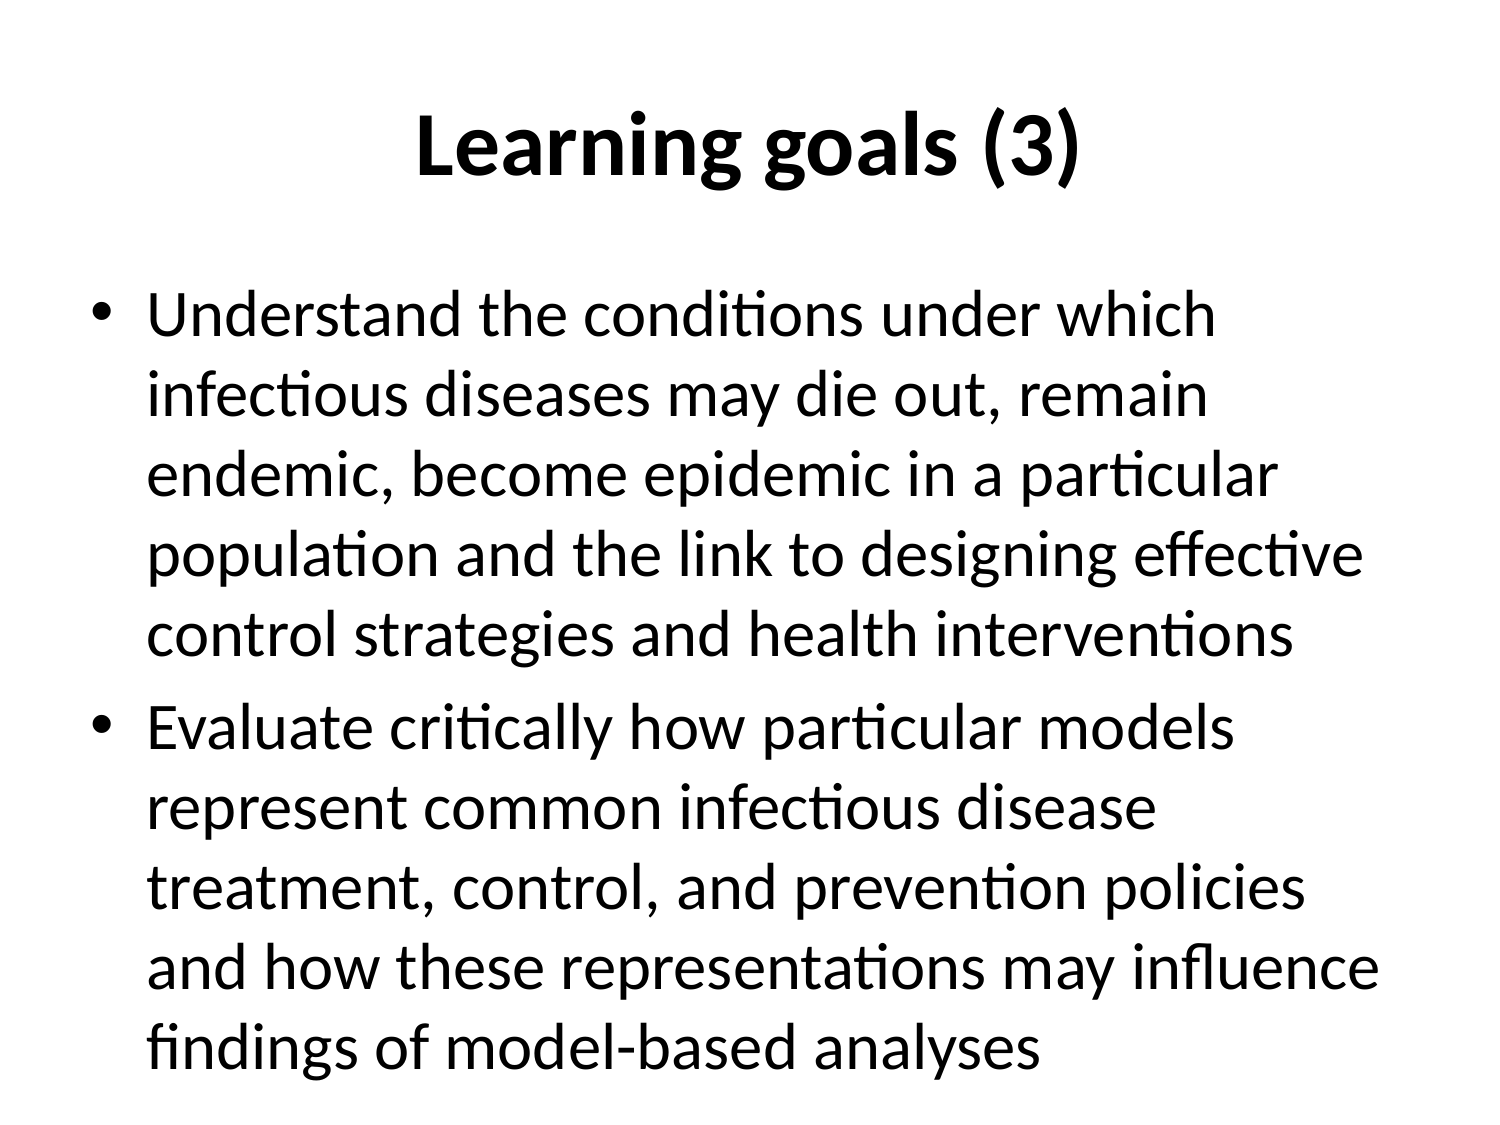

# Learning goals (3)
Understand the conditions under which infectious diseases may die out, remain endemic, become epidemic in a particular population and the link to designing effective control strategies and health interventions
Evaluate critically how particular models represent common infectious disease treatment, control, and prevention policies and how these representations may influence findings of model-based analyses